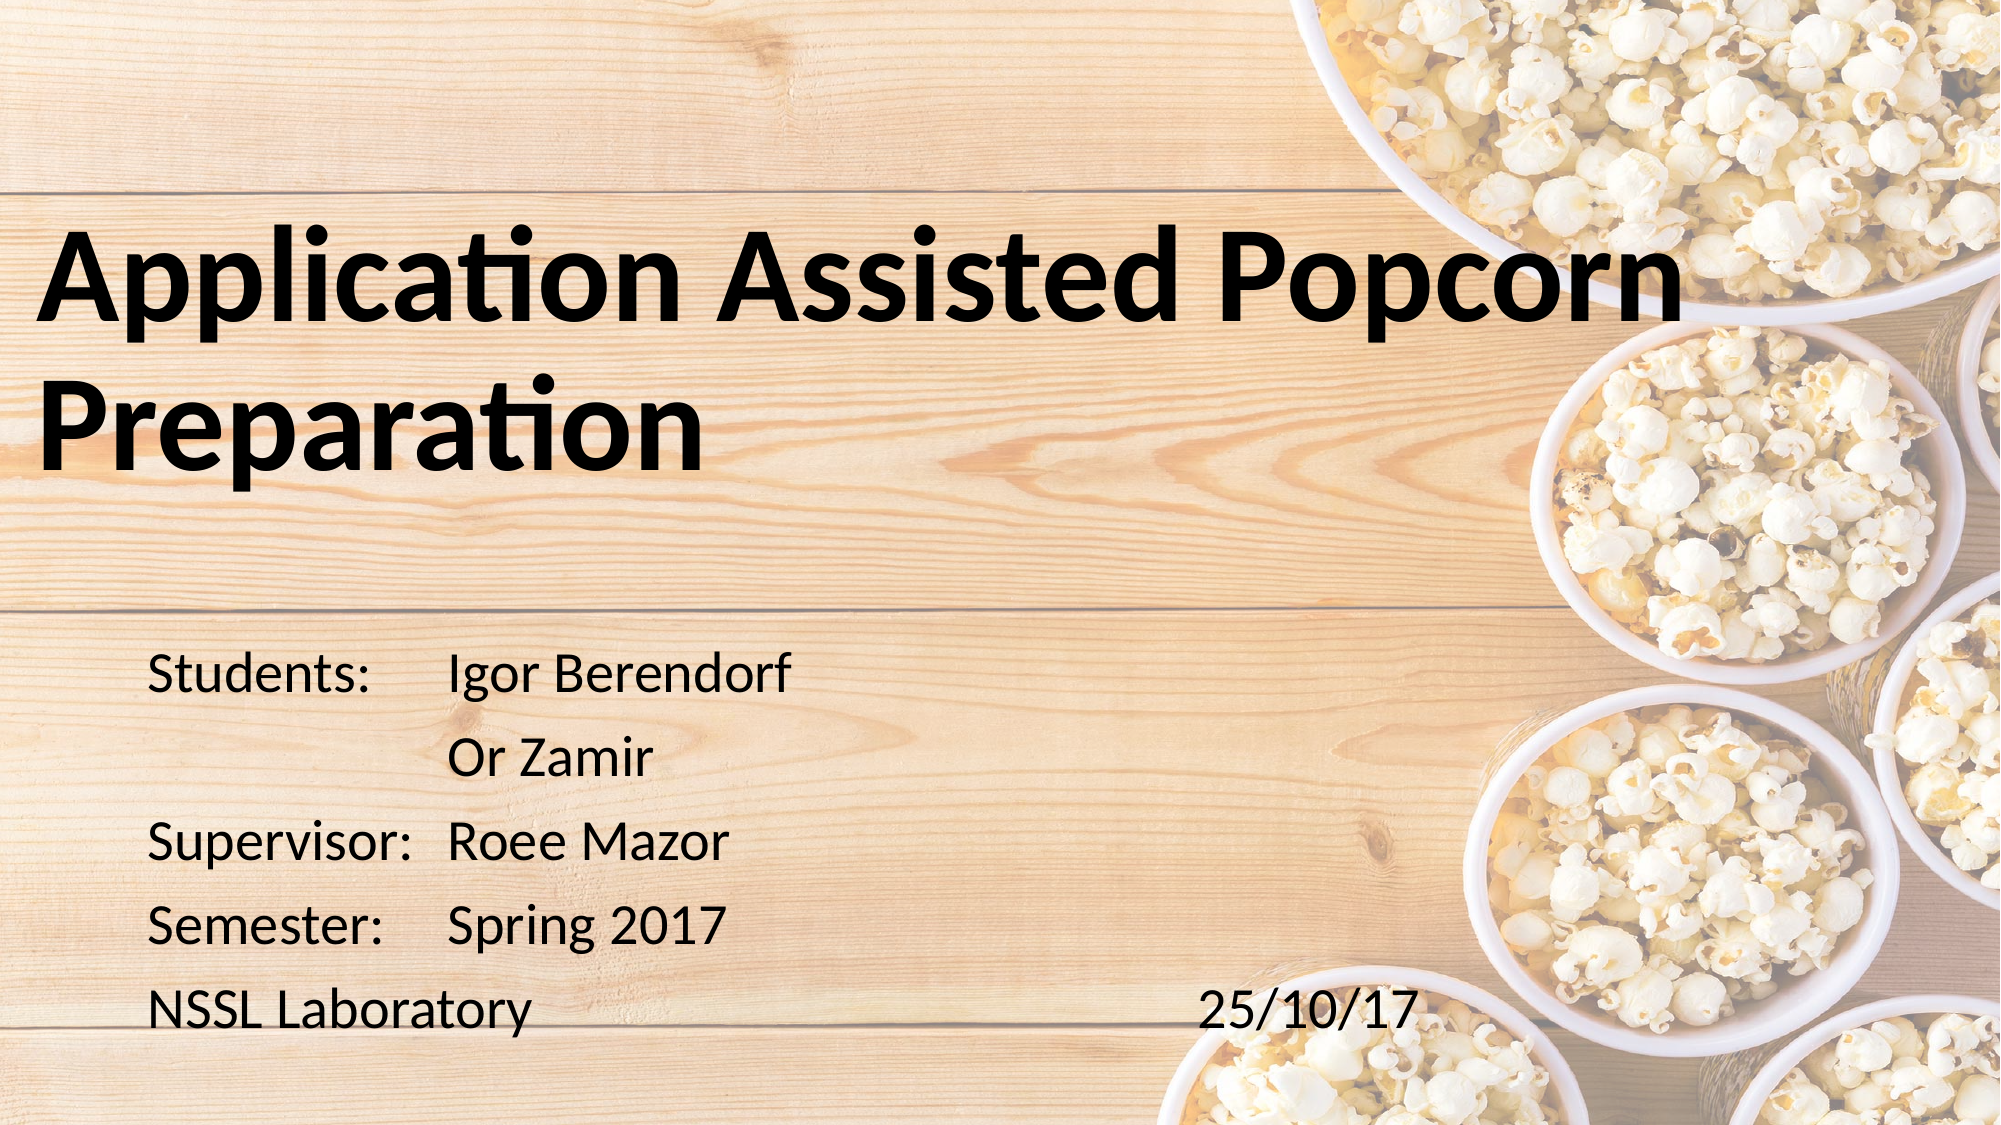

# Application Assisted Popcorn Preparation
Students: 	Igor Berendorf
		Or Zamir
Supervisor:	Roee Mazor
Semester:	Spring 2017
NSSL Laboratory					25/10/17